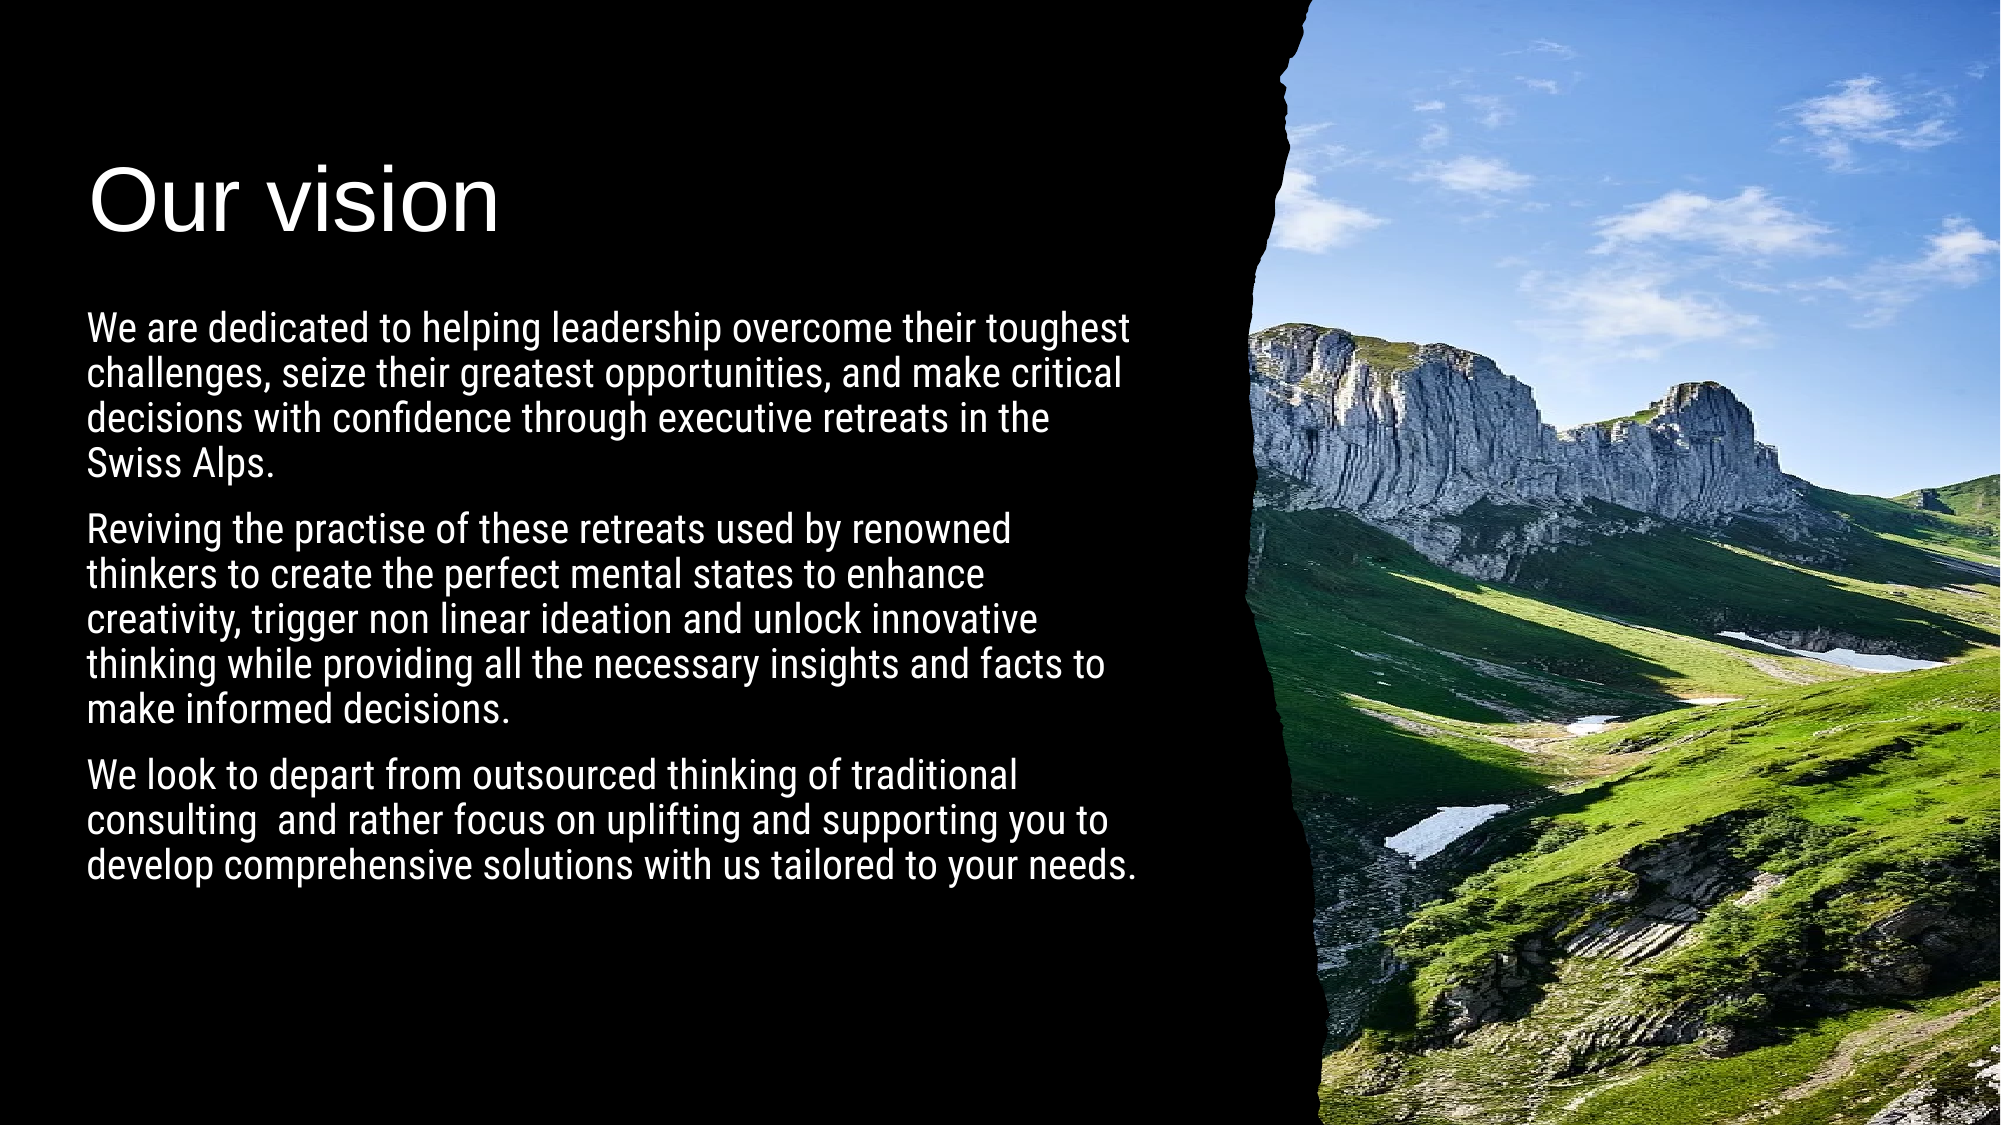

Our vision
We are dedicated to helping leadership overcome their toughest challenges, seize their greatest opportunities, and make critical decisions with confidence through executive retreats in the Swiss Alps.
Reviving the practise of these retreats used by renowned thinkers to create the perfect mental states to enhance creativity, trigger non linear ideation and unlock innovative thinking while providing all the necessary insights and facts to make informed decisions.
We look to depart from outsourced thinking of traditional consulting  and rather focus on uplifting and supporting you to develop comprehensive solutions with us tailored to your needs.